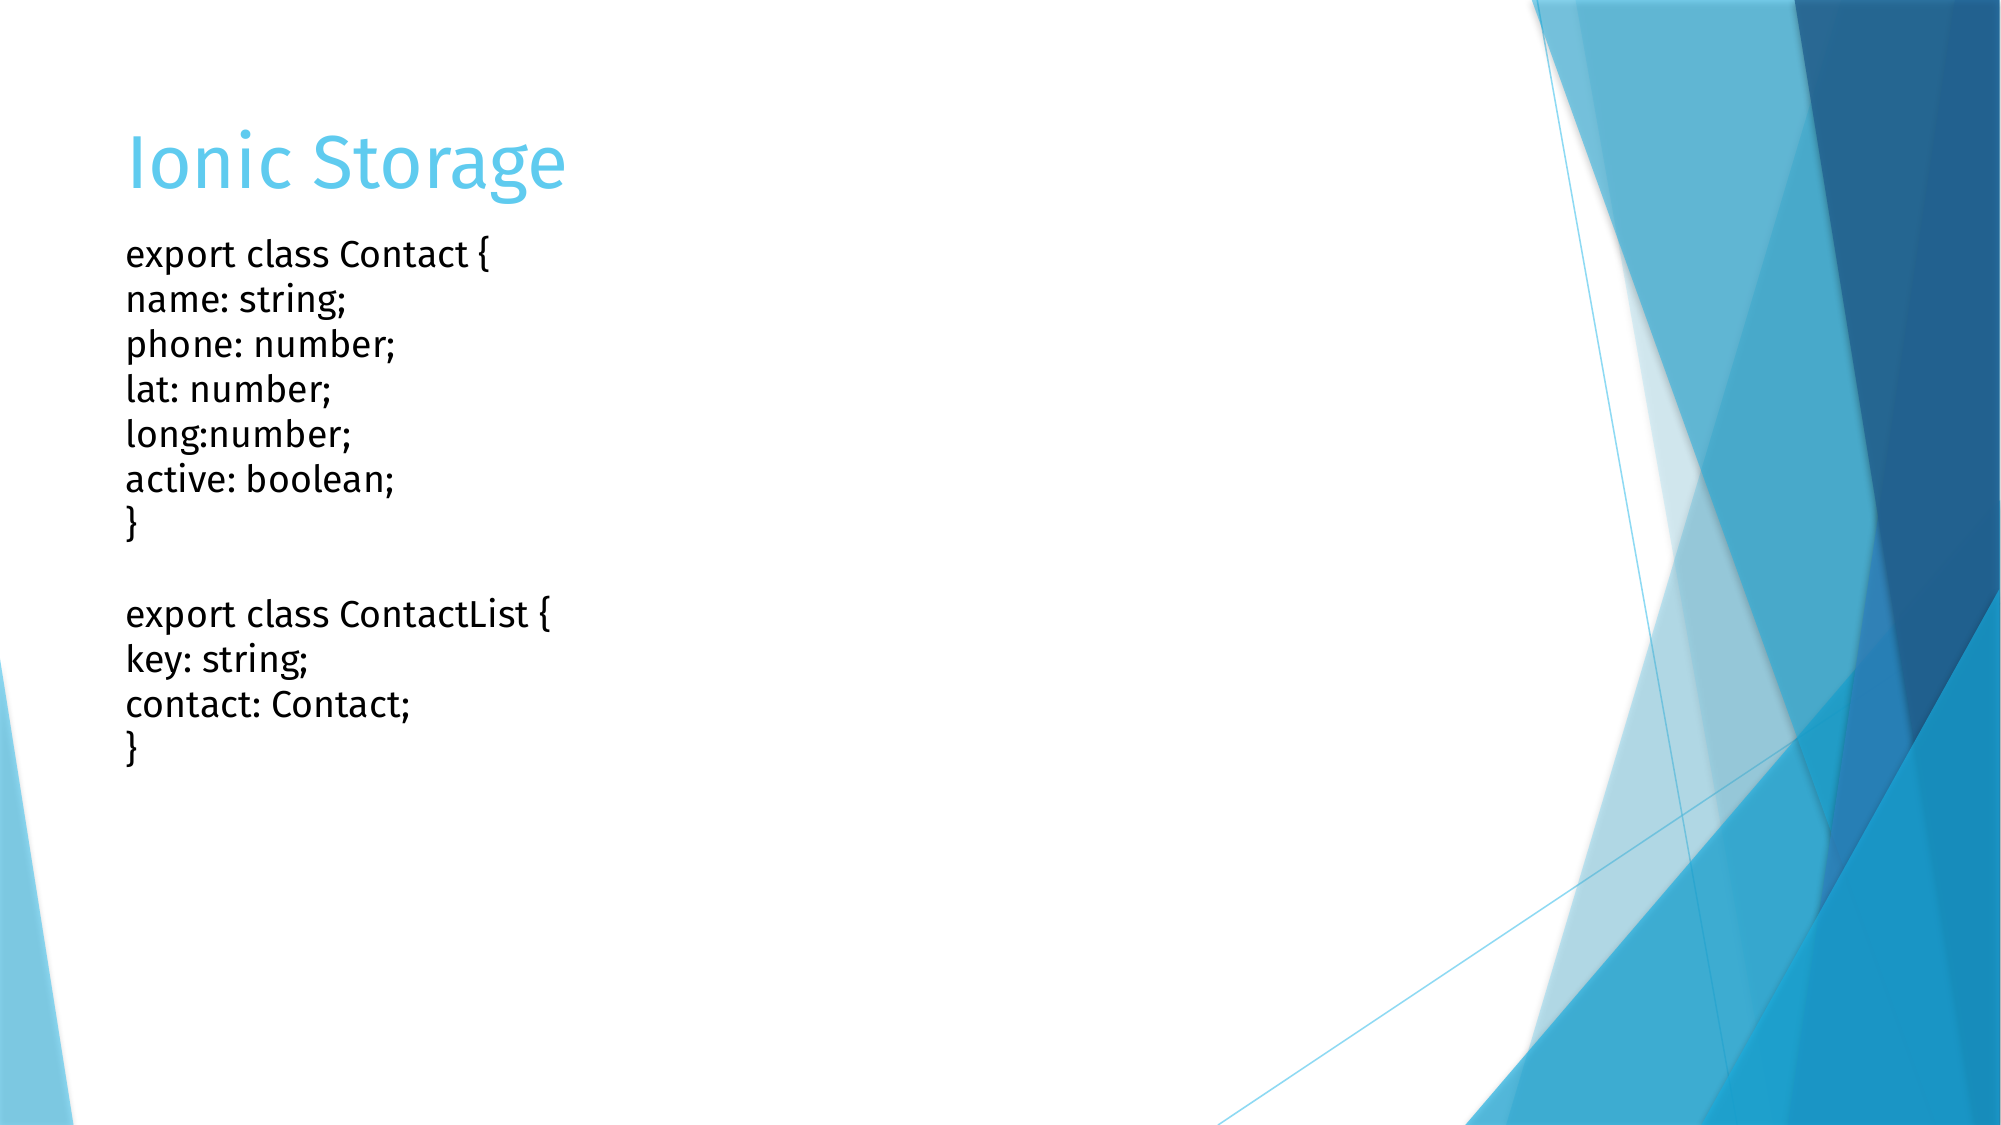

# Ionic Storage
export class Contact {
name: string;
phone: number;
lat: number;
long:number;
active: boolean;
}
export class ContactList {
key: string;
contact: Contact;
}